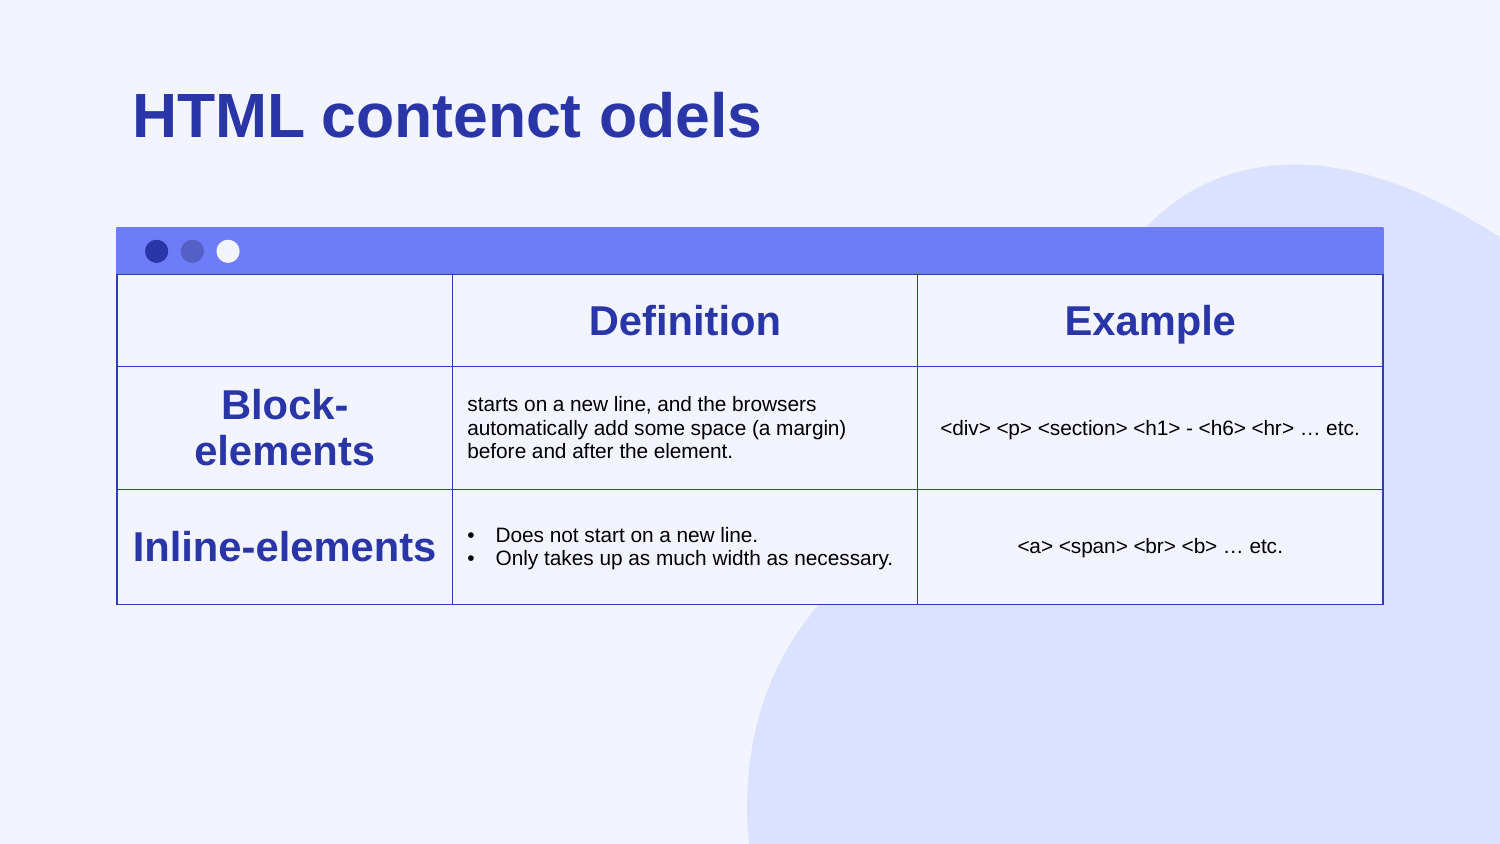

# HTML contenct odels

|  | Definition | Example |
| --- | --- | --- |
| Block-elements | starts on a new line, and the browsers automatically add some space (a margin) before and after the element. | <div> <p> <section> <h1> - <h6> <hr> … etc. |
| Inline-elements | Does not start on a new line. Only takes up as much width as necessary. | <a> <span> <br> <b> … etc. |